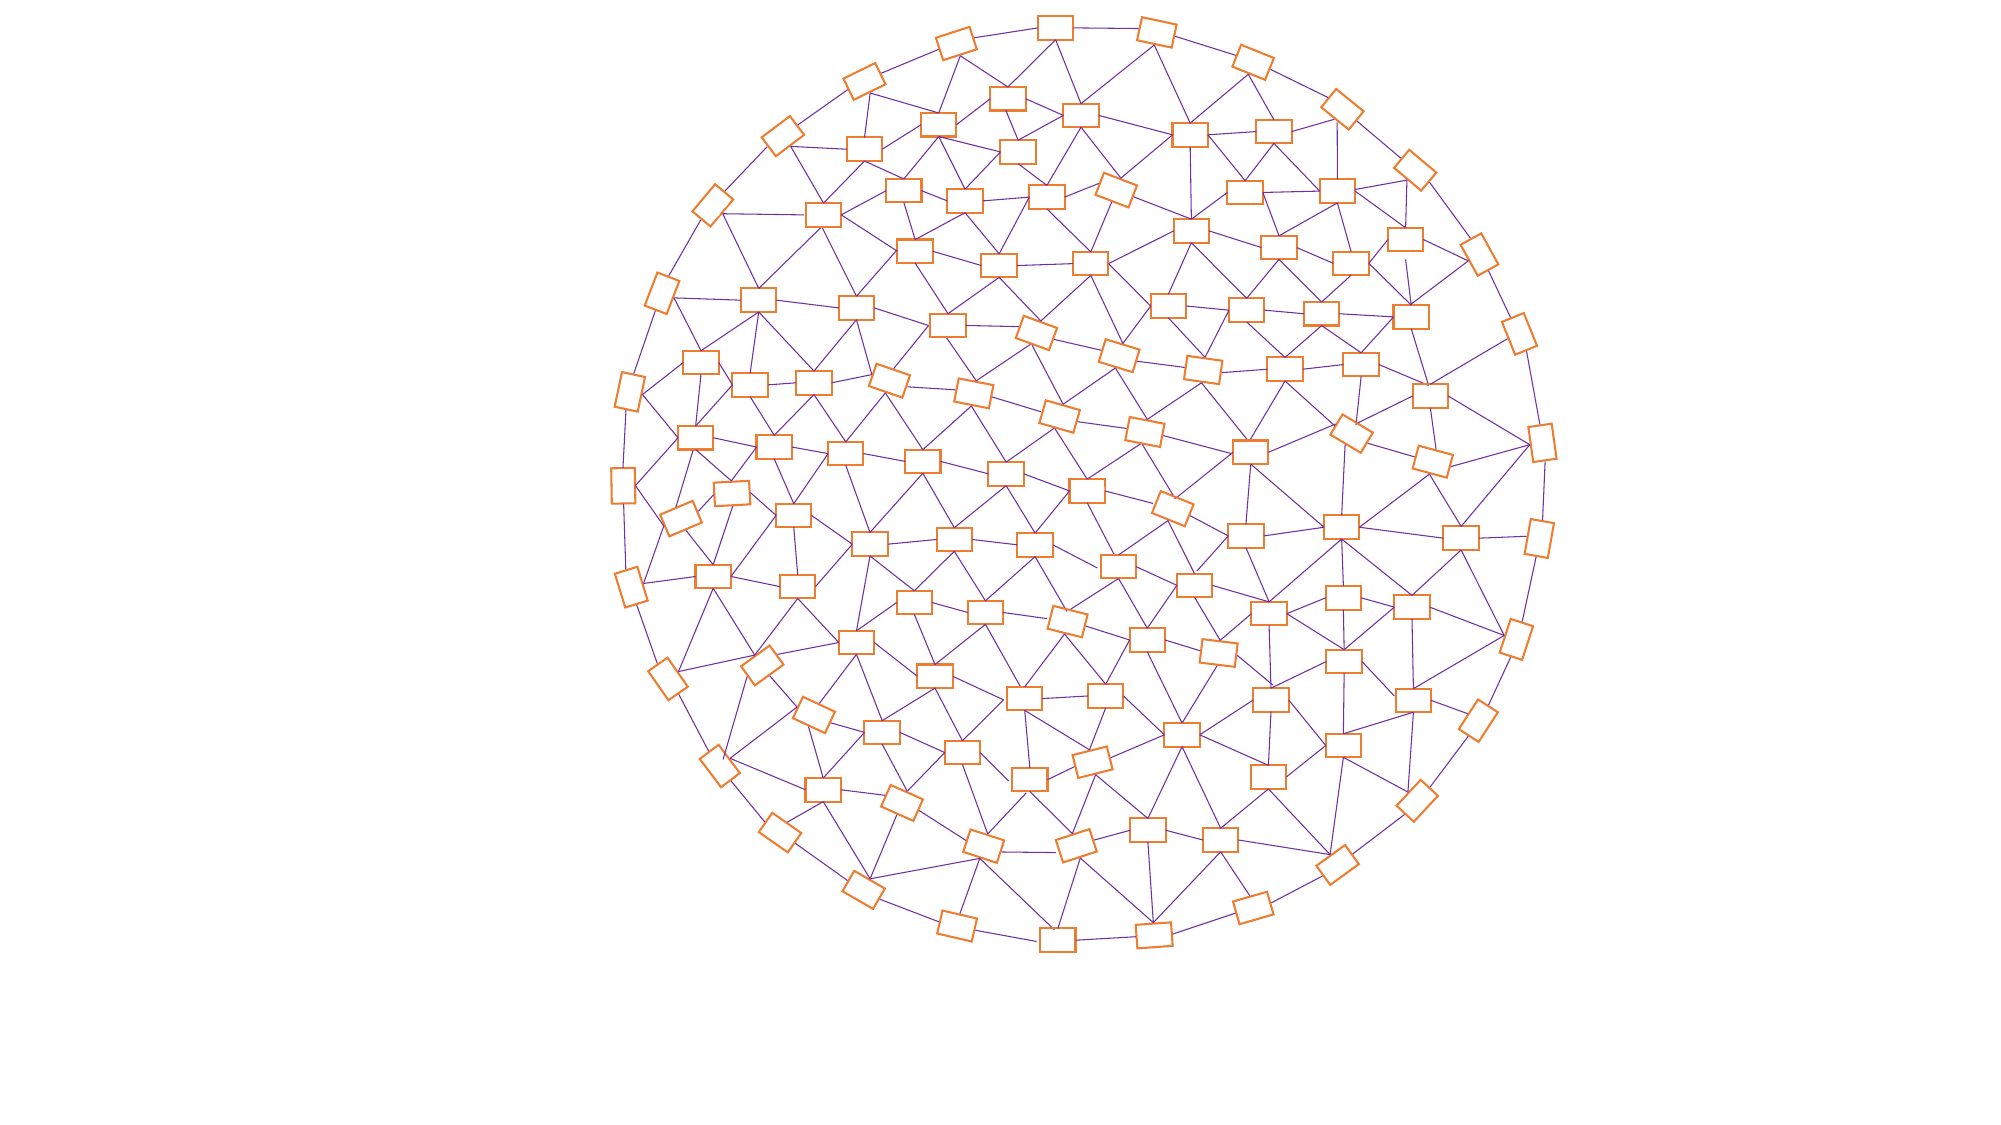

21
26
15
32
8
14
37
20
7
31
25
3
2
13
40
19
1
36
30
12
6
43
0
24
39
29
4
41
35
18
10
46
22
53
27
33
38
5
11
42
17
34
28
23
49
50
44
9
16
45
47
52
51
48
43
46
47
51
54
49
50
48
53
55
52
45
44
42
2
10
1
0
9
6
7
8
17
4
16
15
14
12
5
24
3
22
21
23
13
19
11
29
27
30
20
18
28
35
25
37
36
31
26
40
38
33
41
32
39
34
40
43
1
41
44
46
0
45
3
5
2
4
49
6
8
7
9
10
50
11
13
14
16
48
15
12
17
19
21
22
47
20
18
23
24
25
28
29
51
27
30
26
31
33
35
42
32
36
38
39
37
34
40
43
41
44
46
45
49
50
48
47
51
42
39